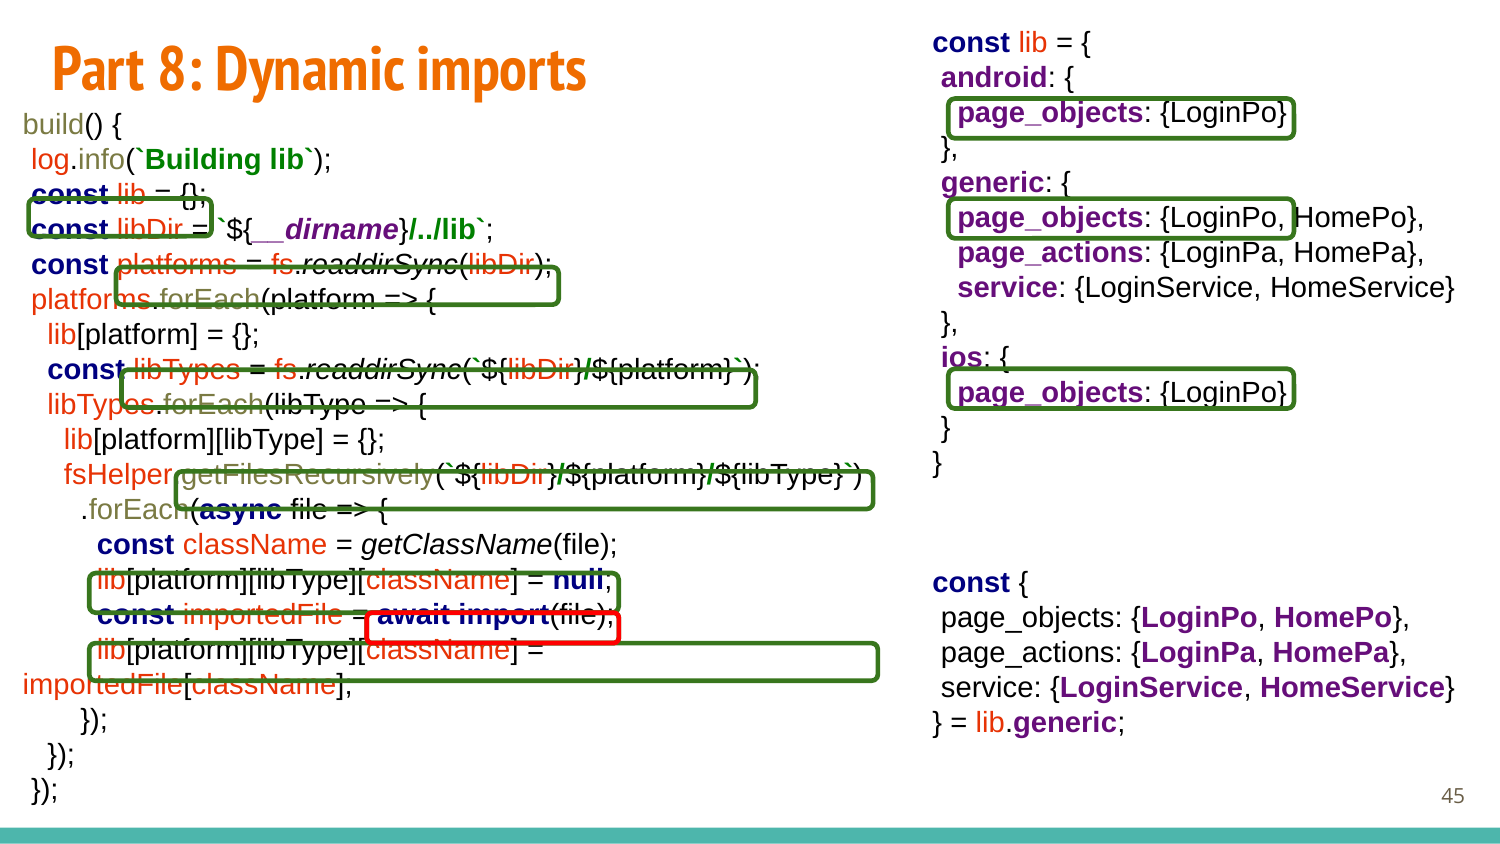

const lib = {
 android: {
   page_objects: {LoginPo}
 },
 generic: {
   page_objects: {LoginPo, HomePo},
   page_actions: {LoginPa, HomePa},
   service: {LoginService, HomeService}
 },
 ios: {
   page_objects: {LoginPo}
 }
}
# Part 8: Dynamic imports

build() {
 log.info(`Building lib`);
 const lib = {};
 const libDir = `${__dirname}/../lib`;
 const platforms = fs.readdirSync(libDir);
 platforms.forEach(platform => {
   lib[platform] = {};
   const libTypes = fs.readdirSync(`${libDir}/${platform}`);
   libTypes.forEach(libType => {
     lib[platform][libType] = {};
     fsHelper.getFilesRecursively(`${libDir}/${platform}/${libType}`)
       .forEach(async file => {
         const className = getClassName(file);
         lib[platform][libType][className] = null;
         const importedFile = await import(file);
         lib[platform][libType][className] = importedFile[className];
       });
   });
 });

const {
 page_objects: {LoginPo, HomePo},
 page_actions: {LoginPa, HomePa},
 service: {LoginService, HomeService}
} = lib.generic;

45